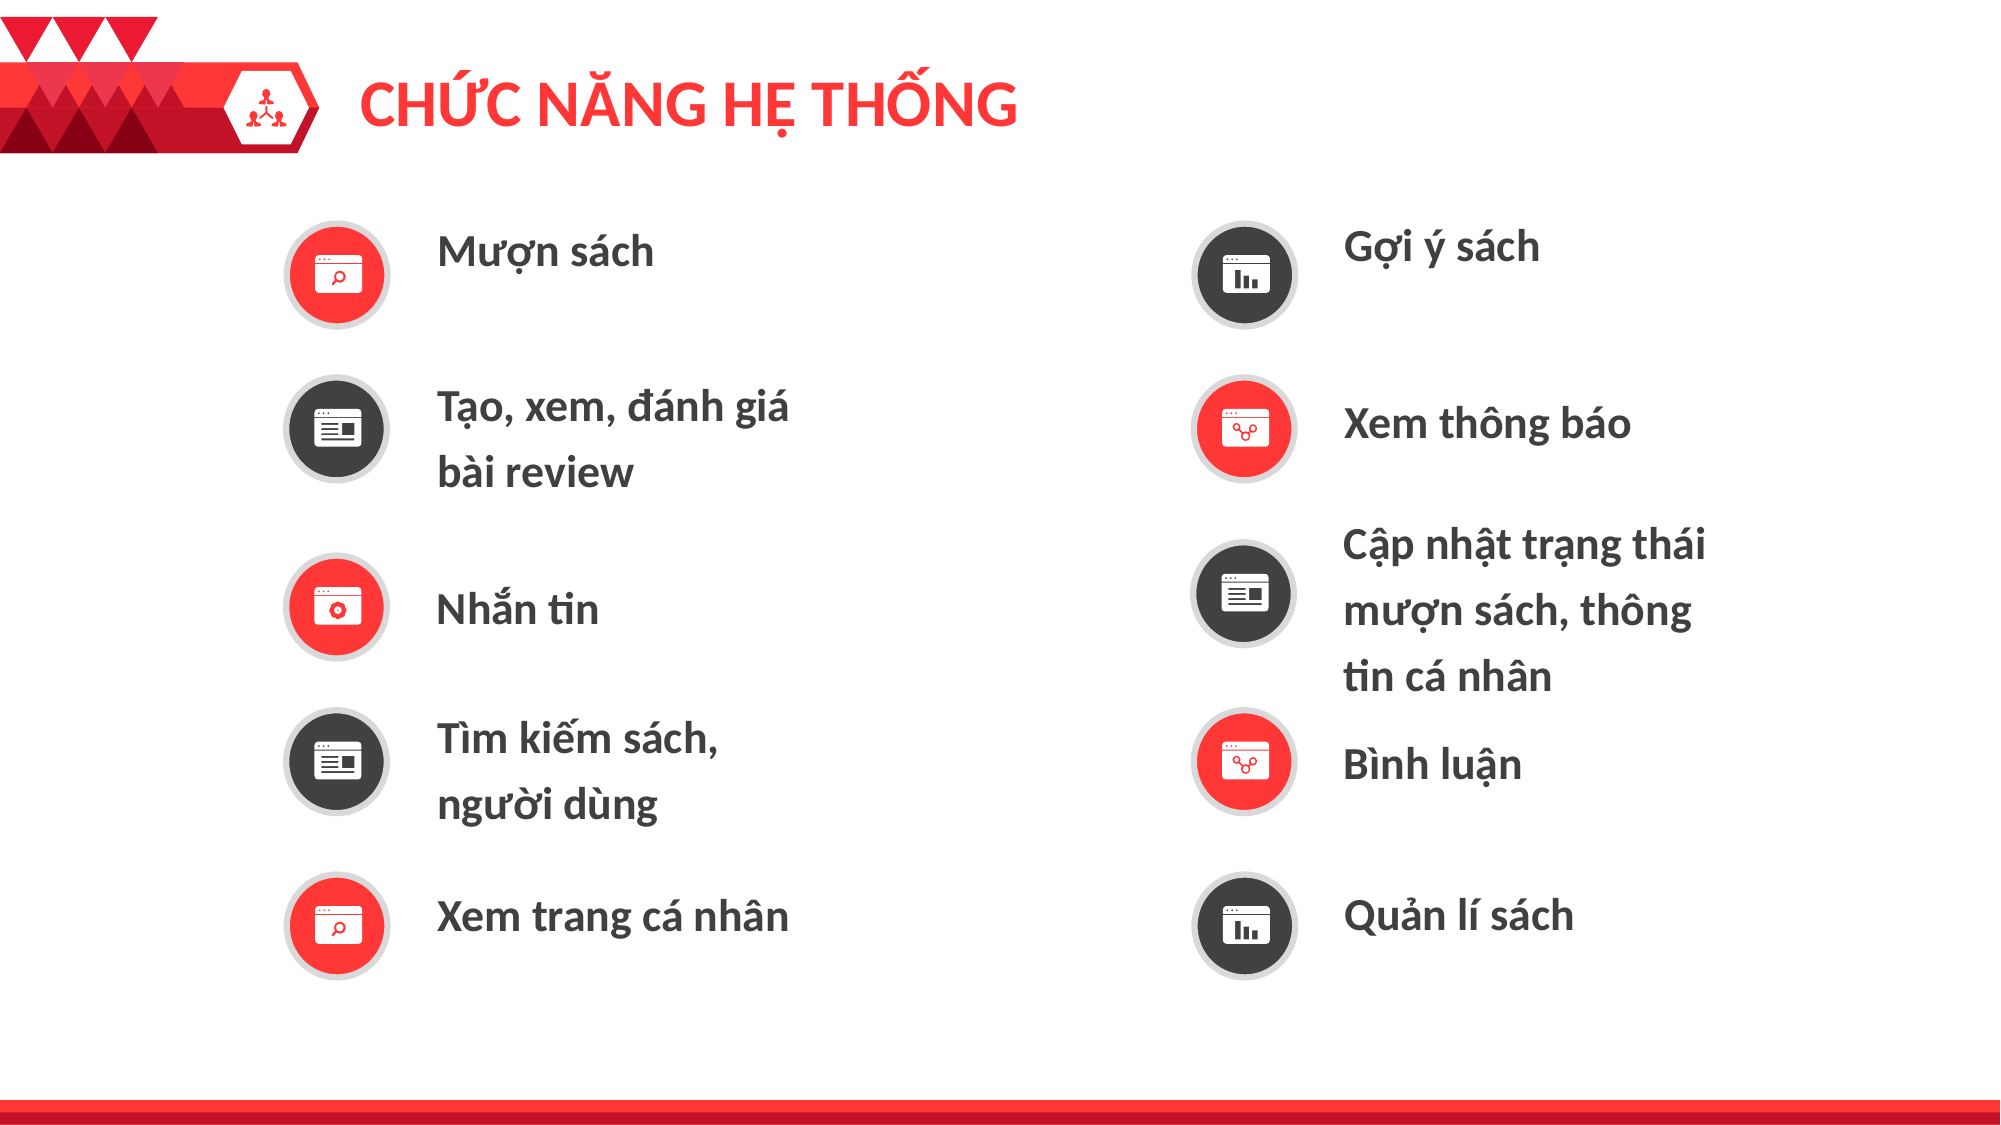

CHỨC NĂNG HỆ THỐNG
Gợi ý sách
Mượn sách

Tạo, xem, đánh giá bài review
Xem thông báo

Cập nhật trạng thái mượn sách, thông tin cá nhân

Nhắn tin

Tìm kiếm sách, người dùng

Bình luận

Quản lí sách
Xem trang cá nhân